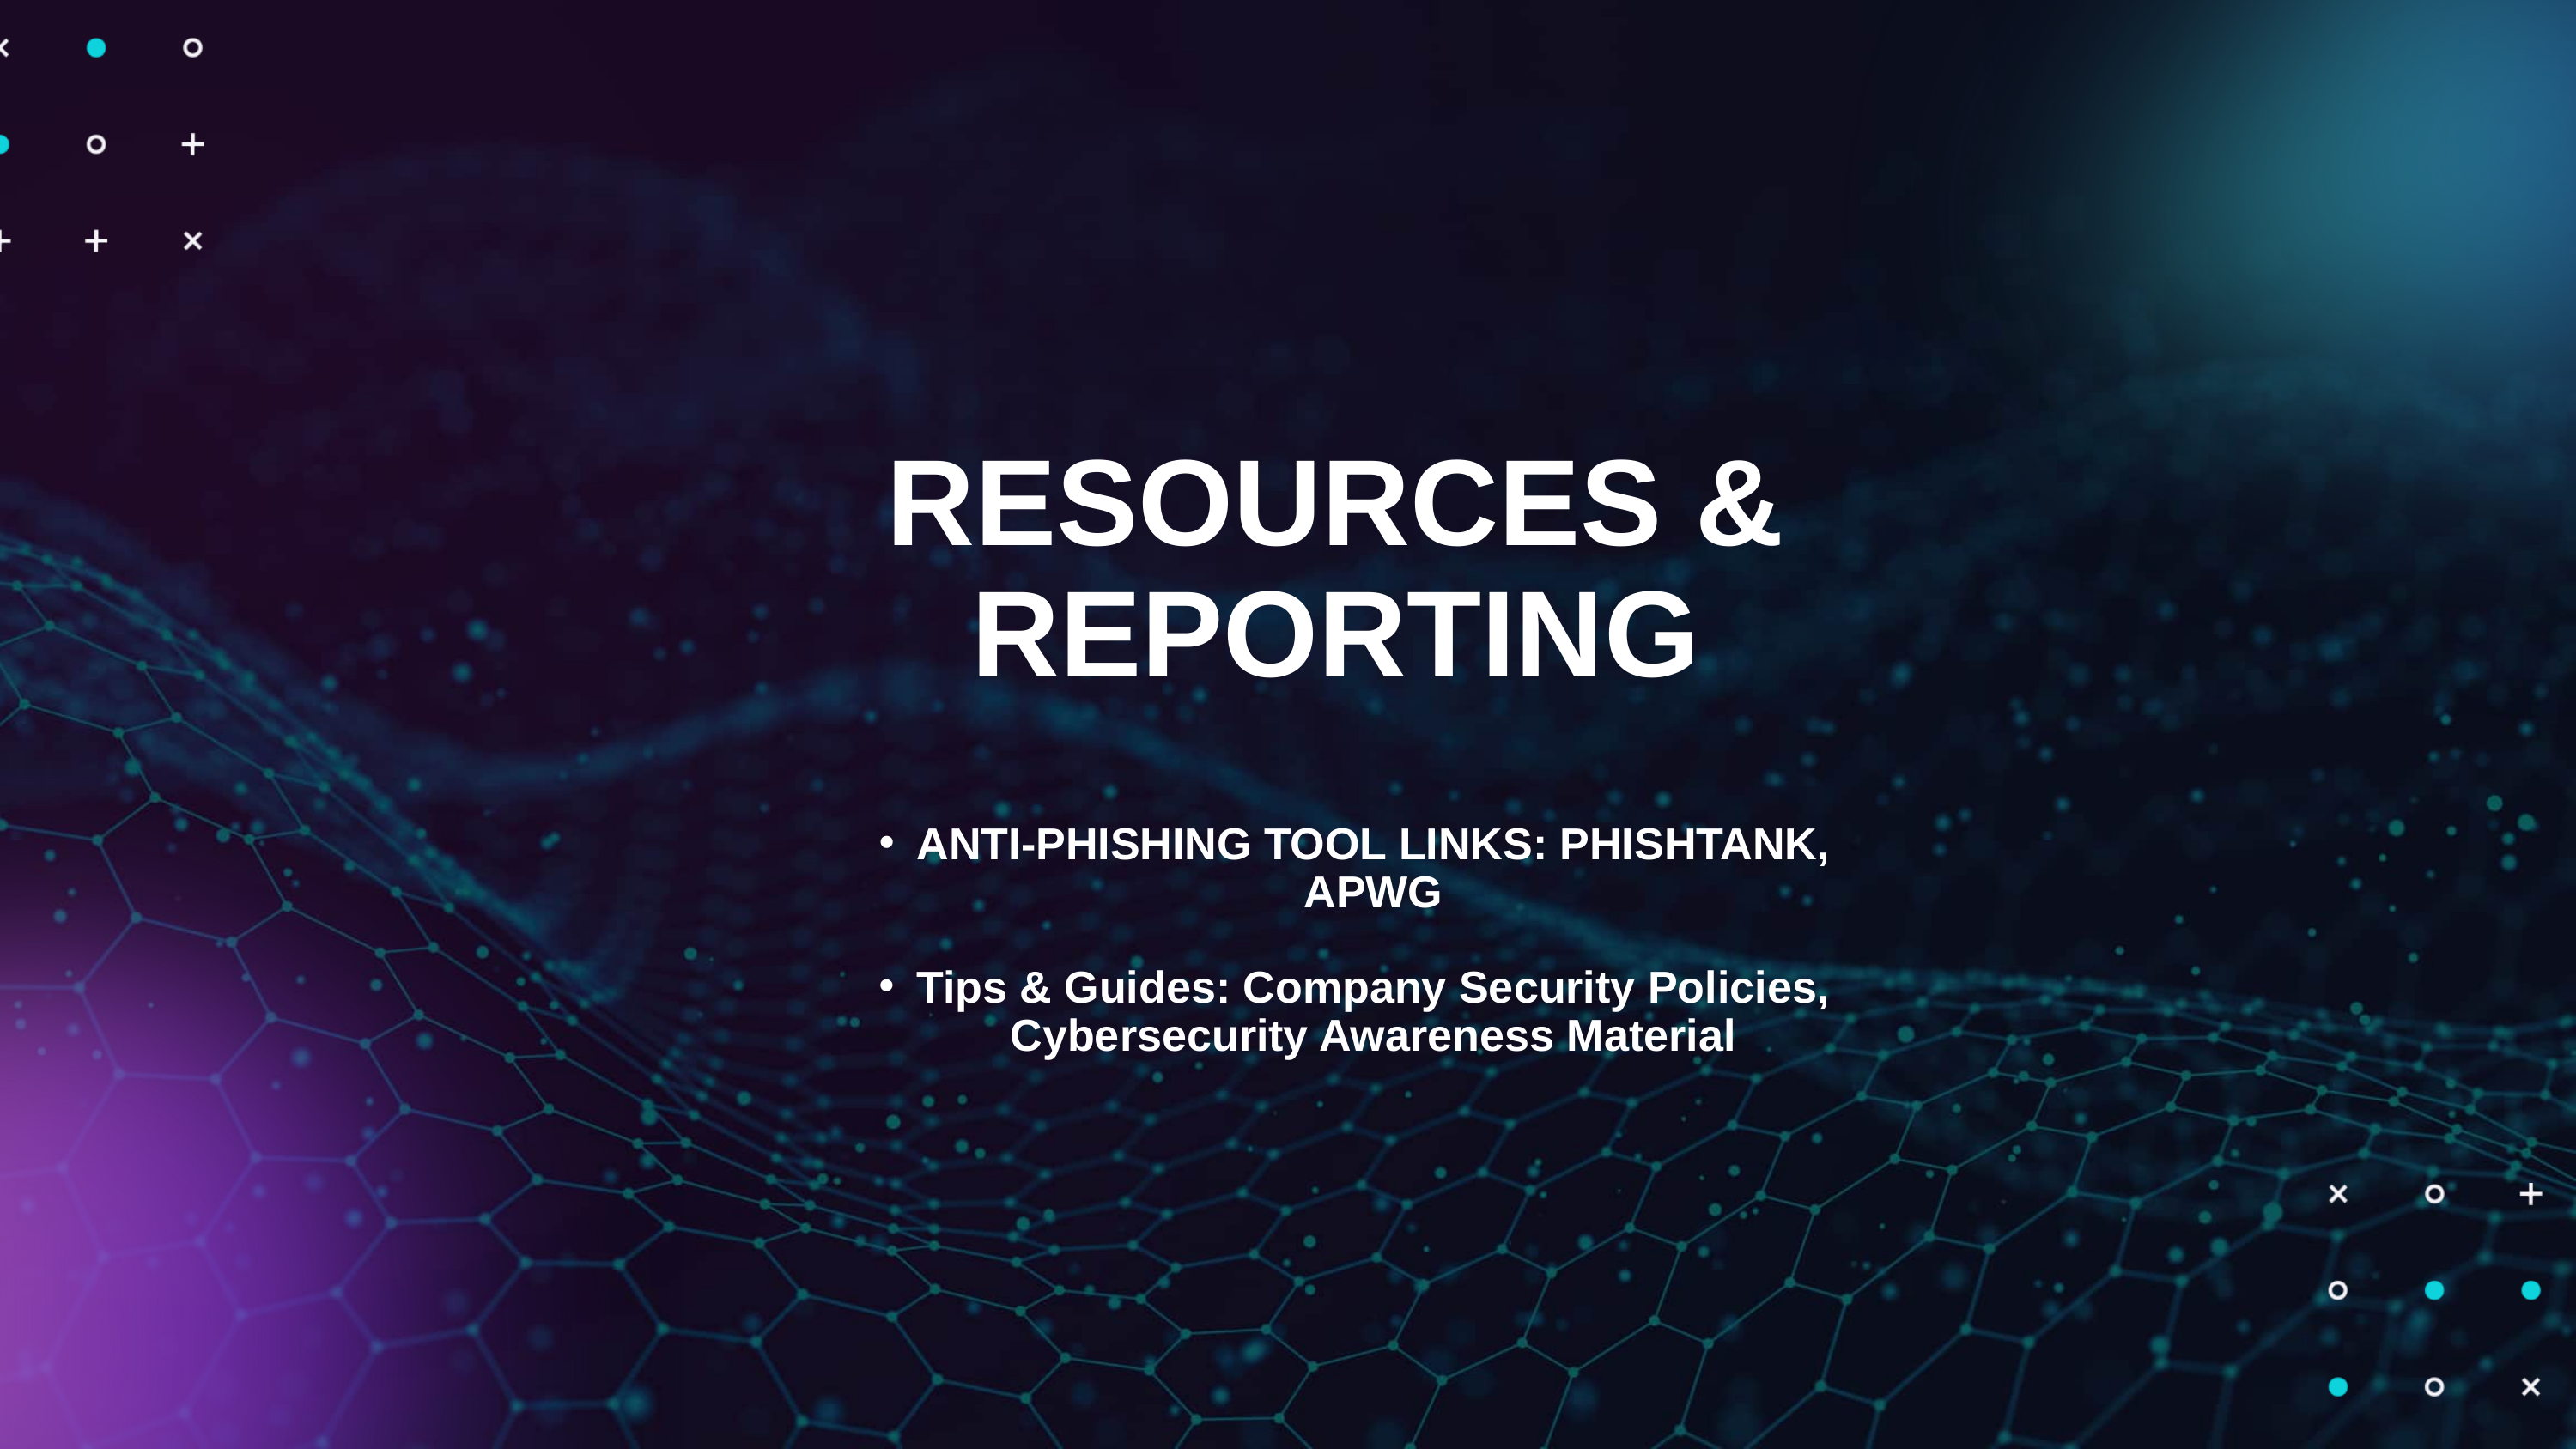

RESOURCES & REPORTING

ANTI-PHISHING TOOL LINKS: PHISHTANK, APWG

Tips & Guides: Company Security Policies, Cybersecurity Awareness Material